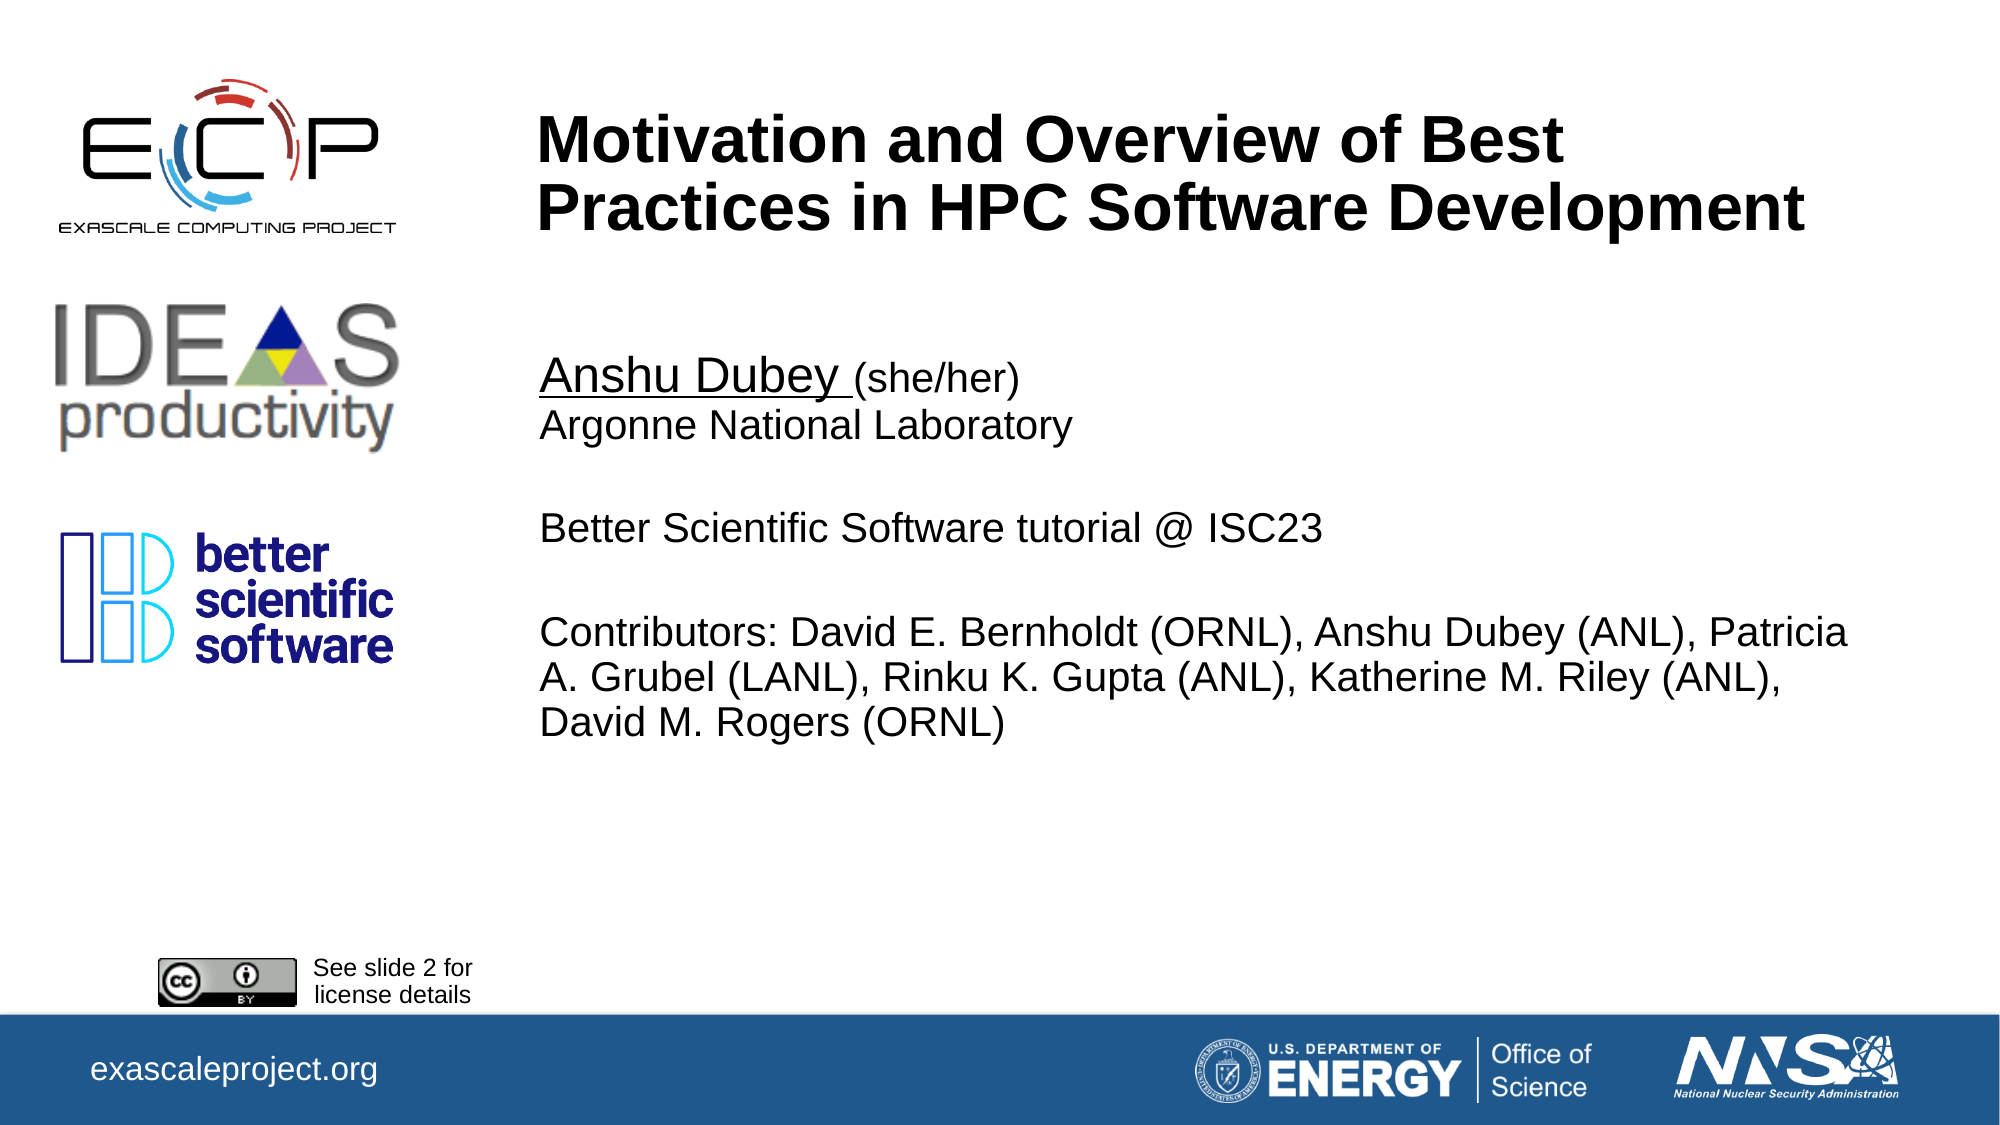

# Motivation and Overview of Best Practices in HPC Software Development
Anshu Dubey (she/her)
Argonne National Laboratory
Better Scientific Software tutorial @ ISC23
Contributors: David E. Bernholdt (ORNL), Anshu Dubey (ANL), Patricia A. Grubel (LANL), Rinku K. Gupta (ANL), Katherine M. Riley (ANL), David M. Rogers (ORNL)